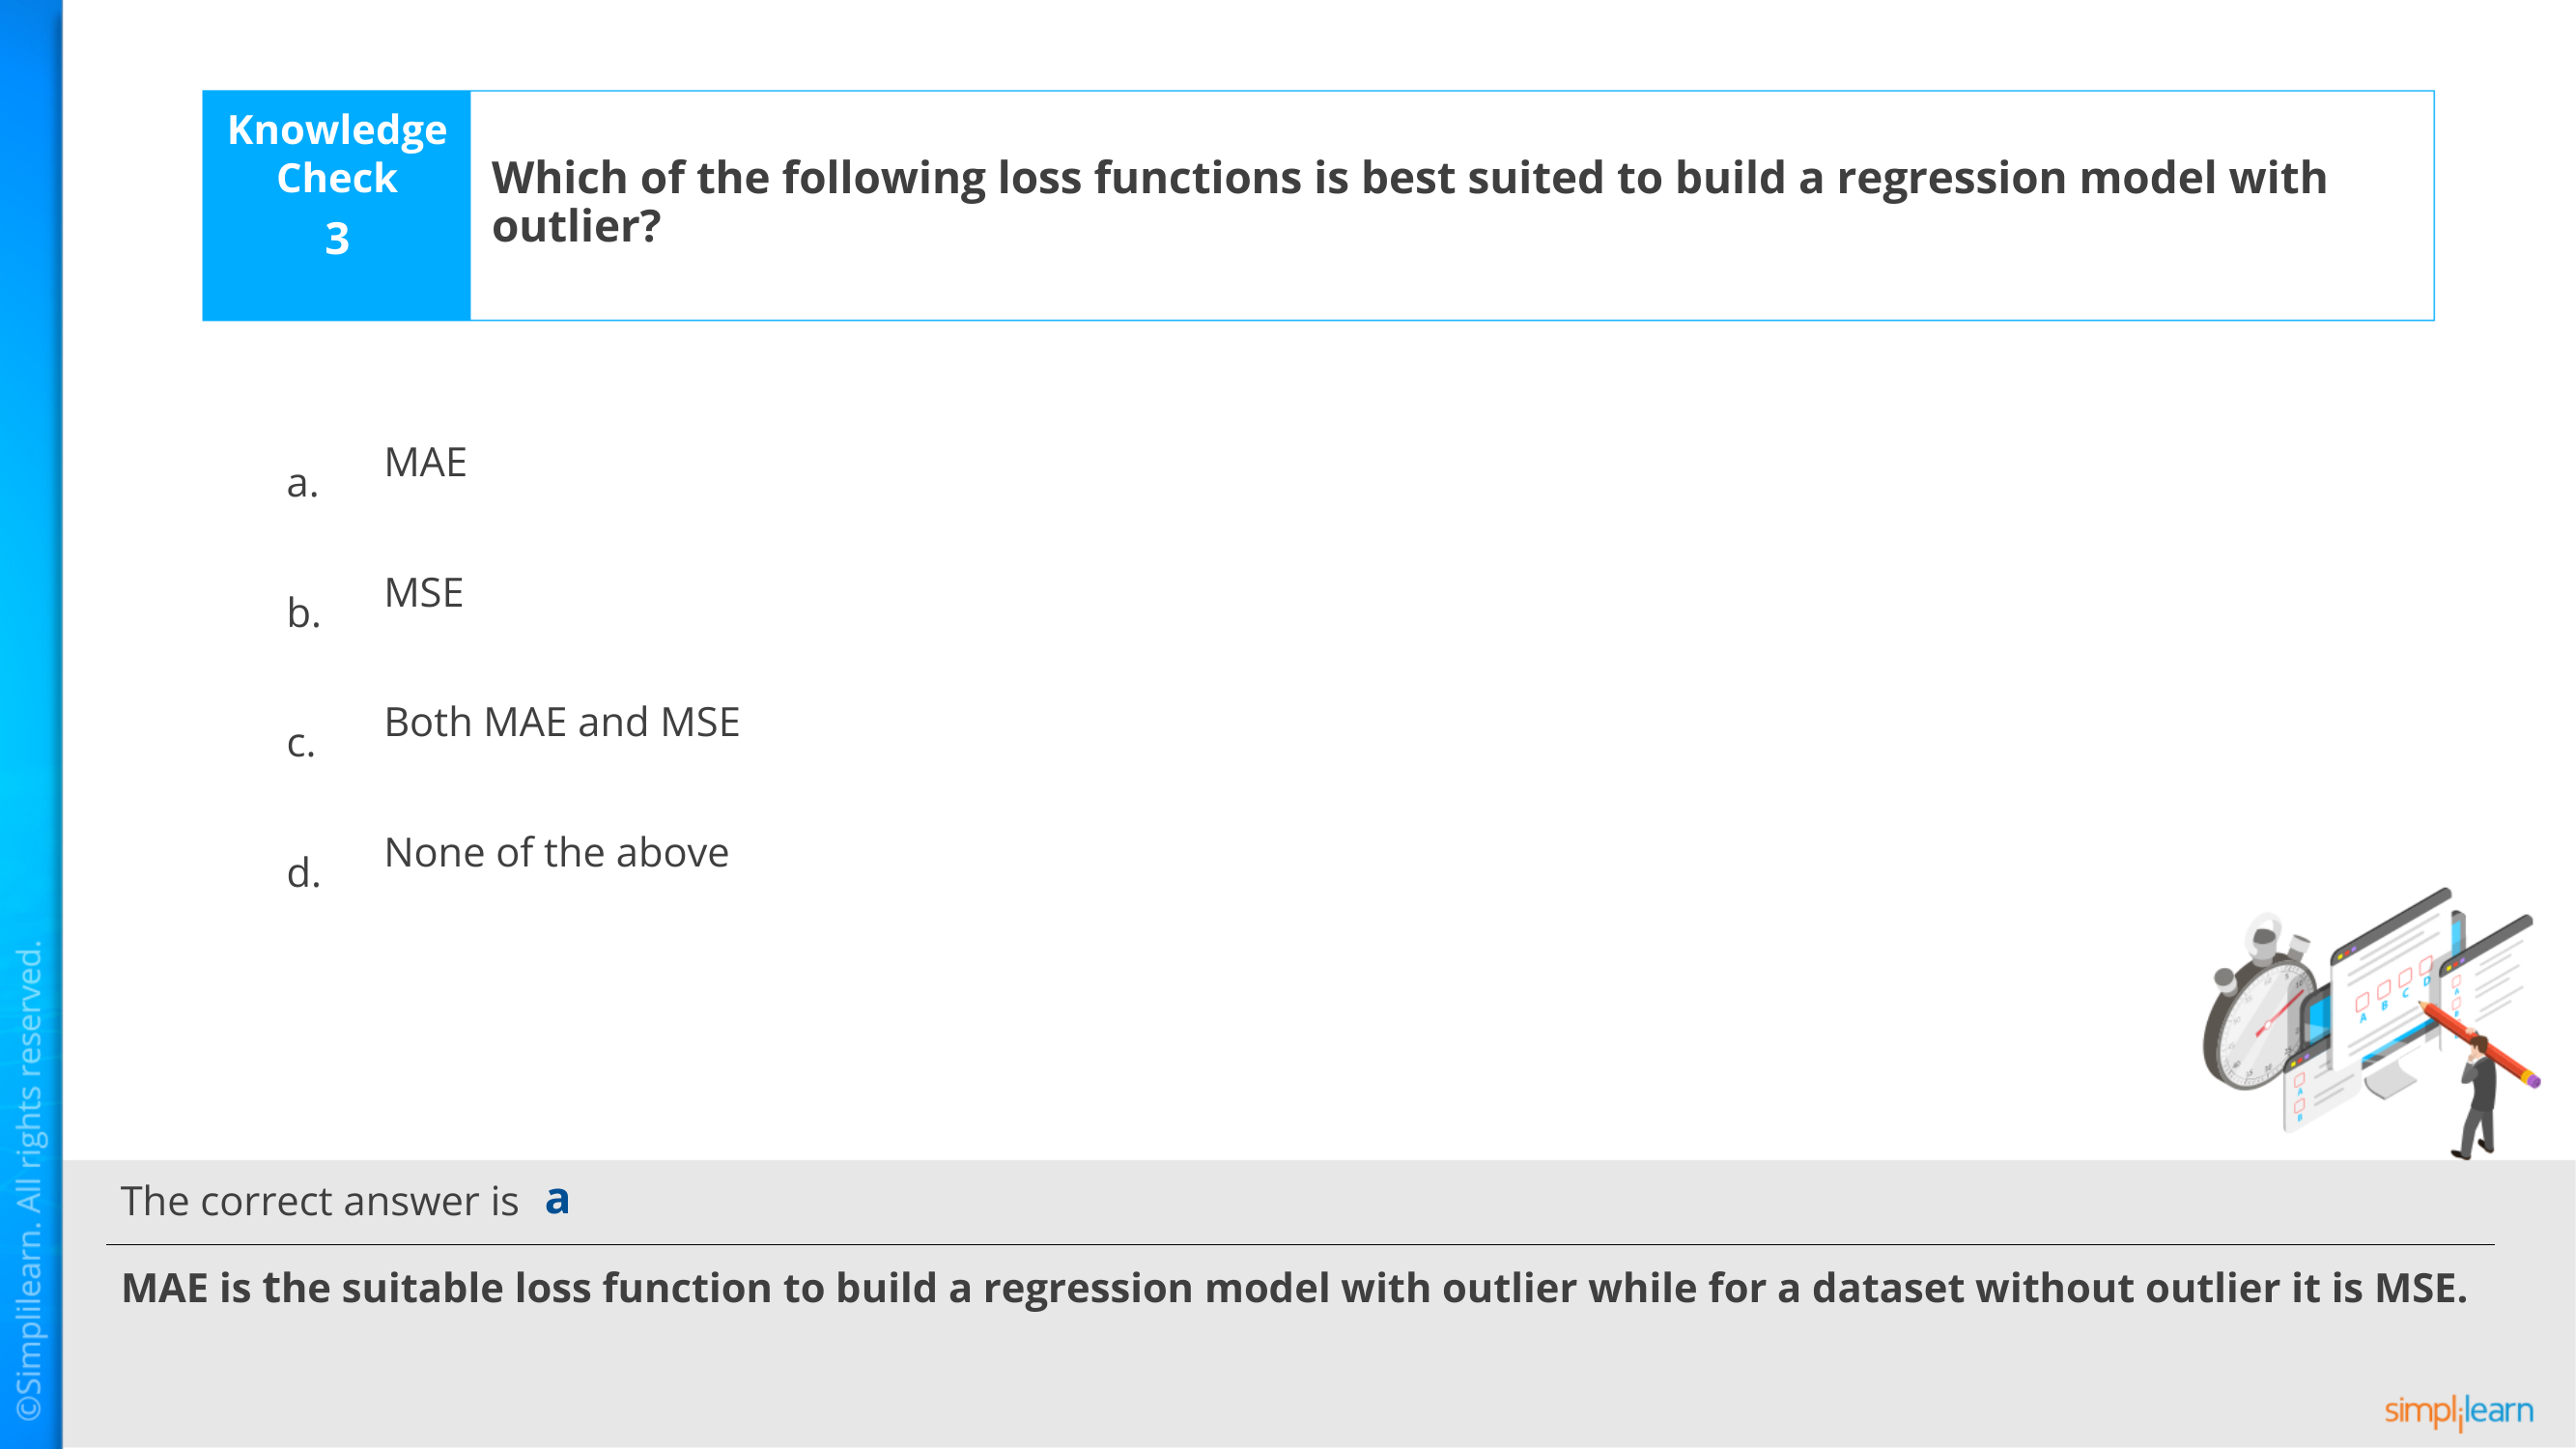

Which of the following loss functions is best suited to build a regression model with outlier?
3
MAE
MSE
Both MAE and MSE
None of the above
a
MAE is the suitable loss function to build a regression model with outlier while for a dataset without outlier it is MSE.